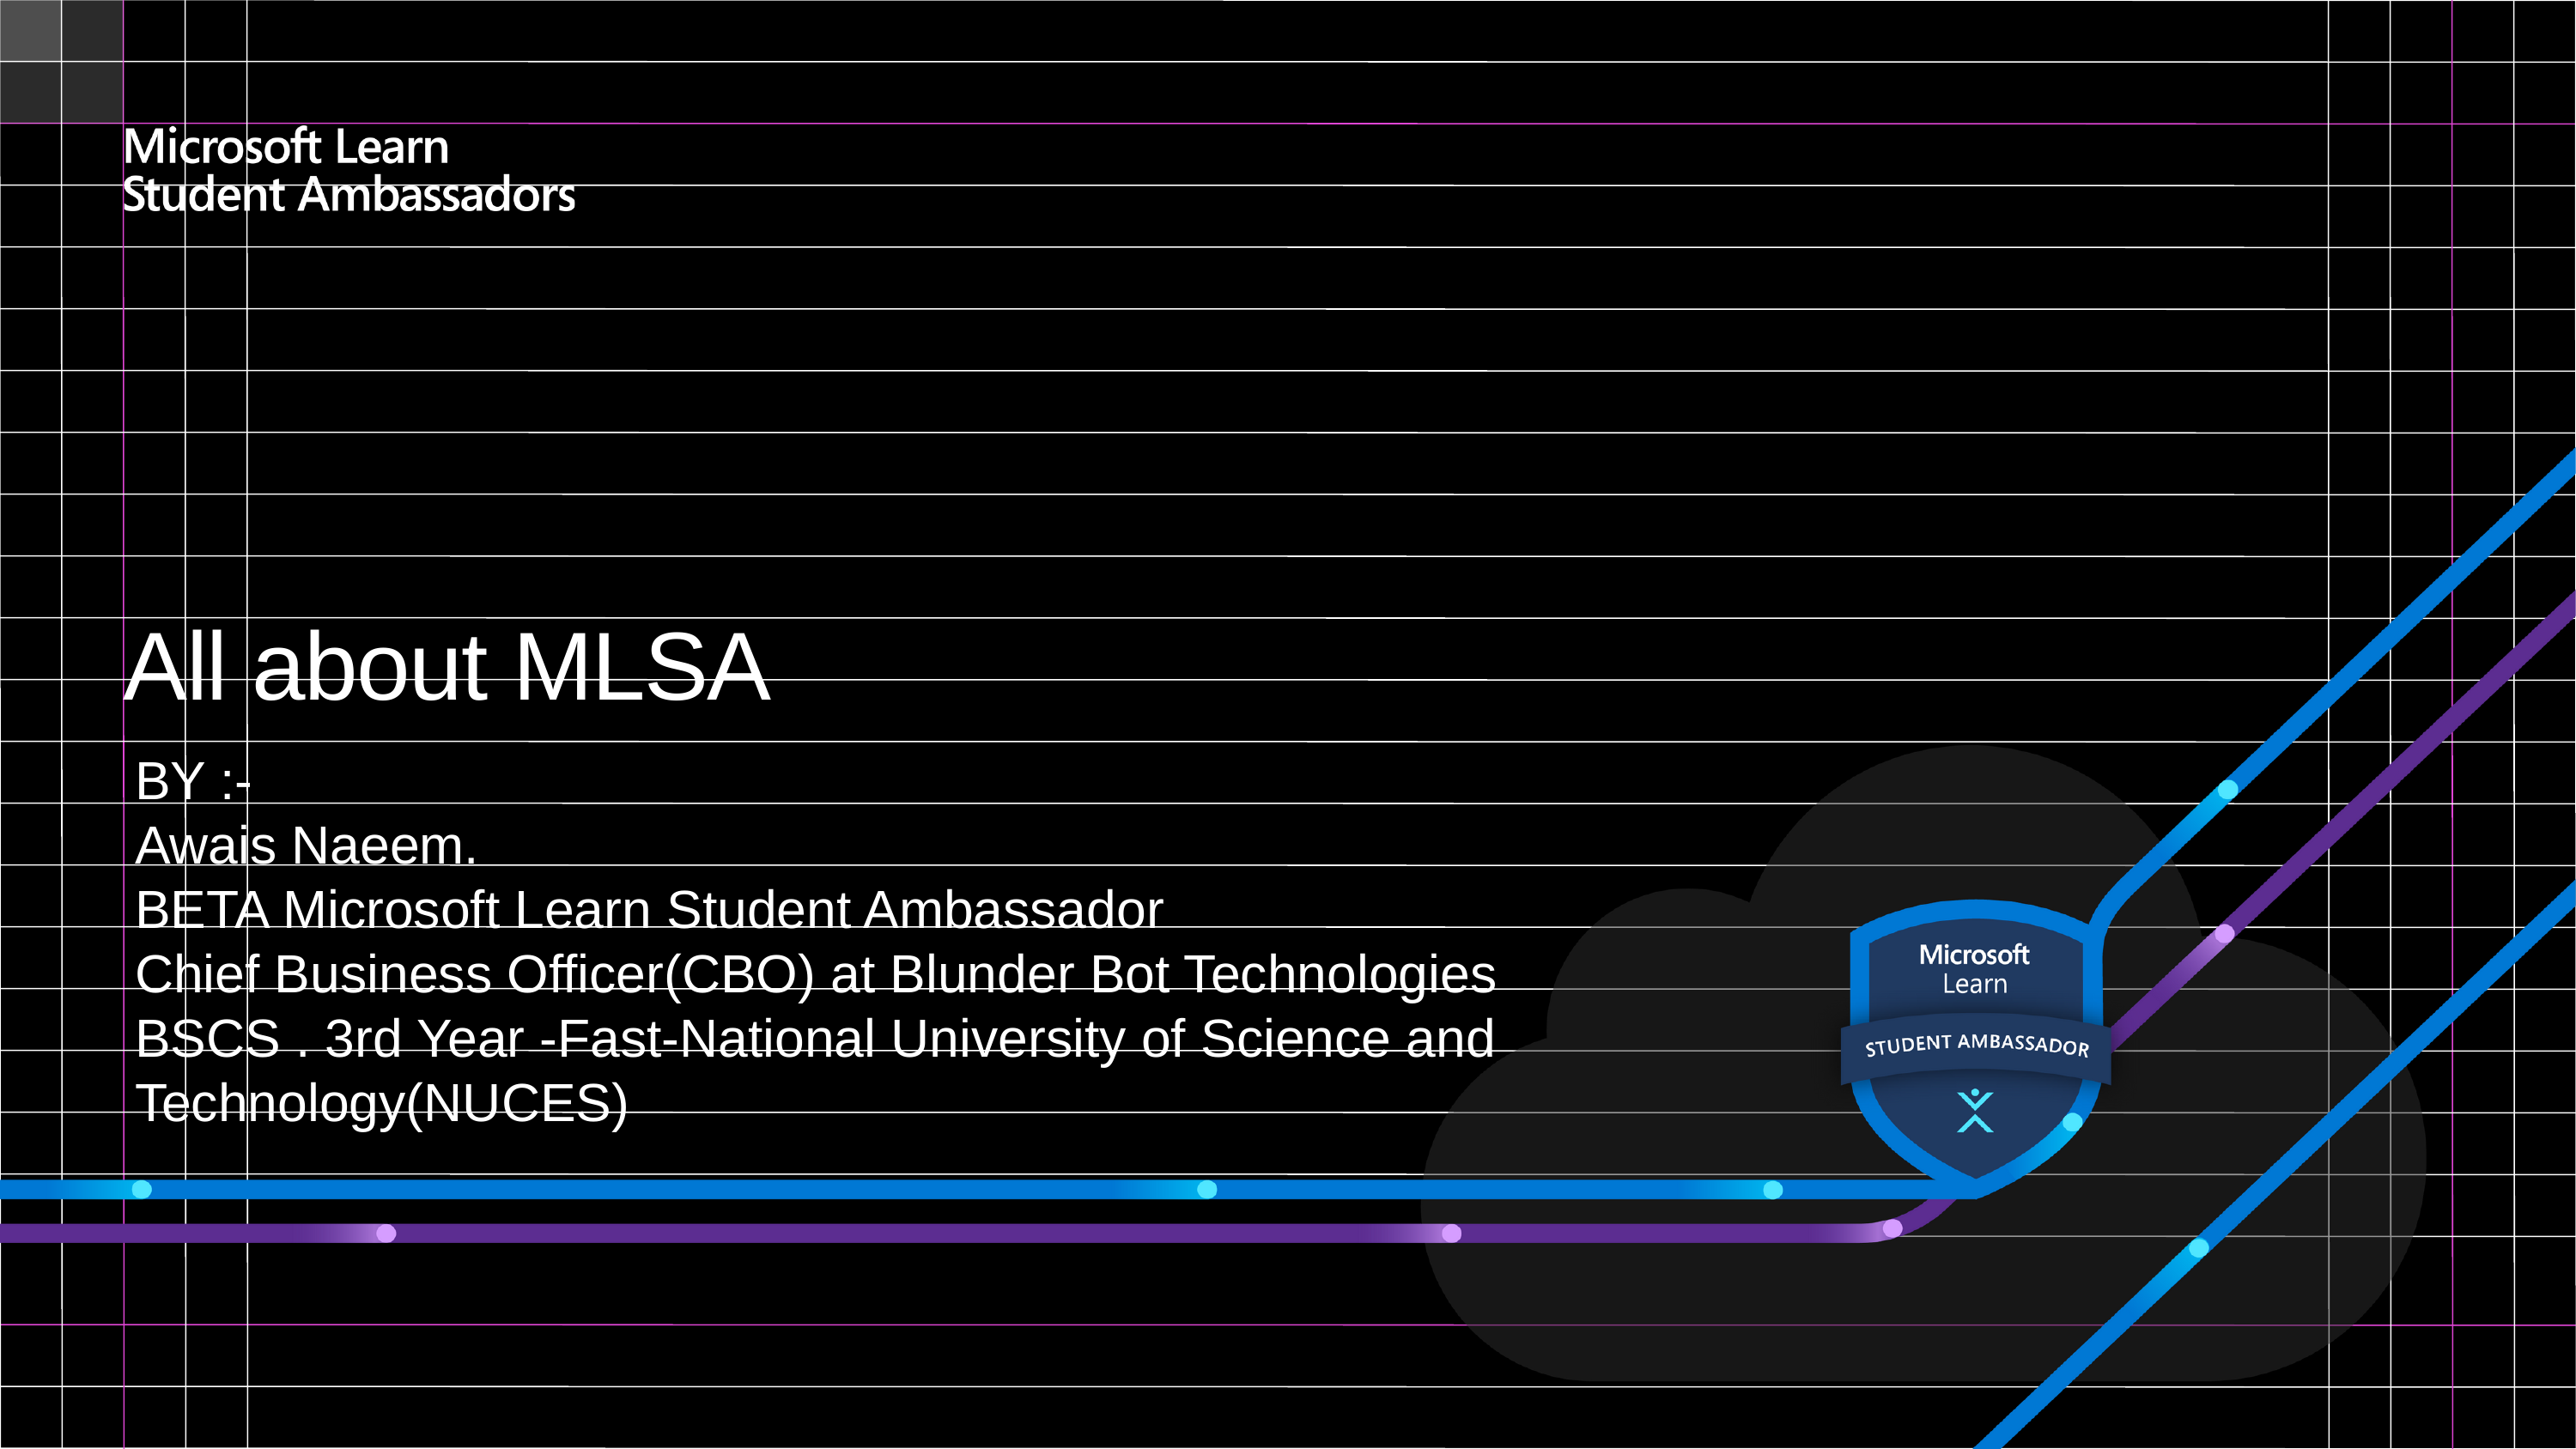

All about MLSA

BY :-
Awais Naeem.
BETA Microsoft Learn Student Ambassador
Chief Business Officer(CBO) at Blunder Bot Technologies
BSCS . 3rd Year -Fast-National University of Science and Technology(NUCES)